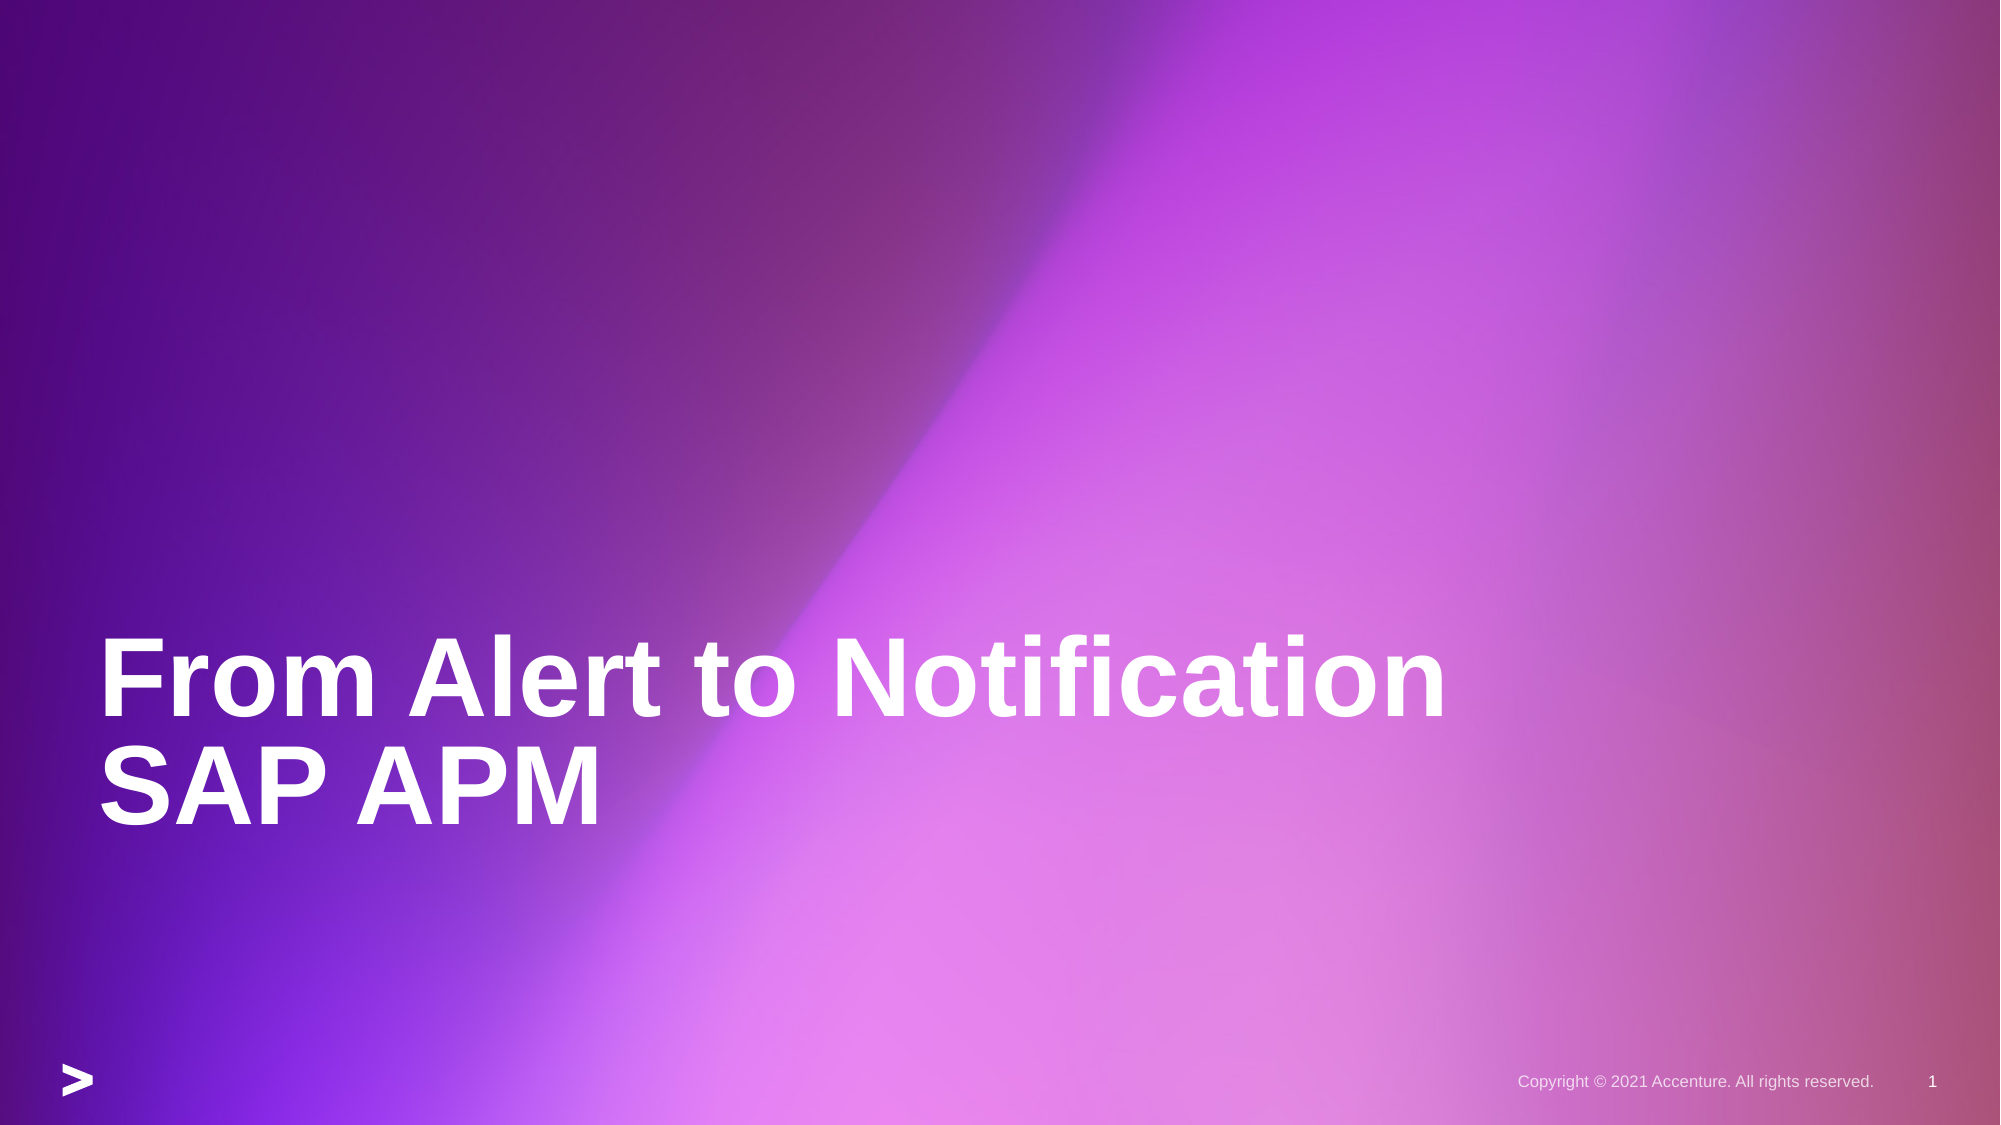

# From Alert to Notification SAP APM
Copyright © 2021 Accenture. All rights reserved.
1